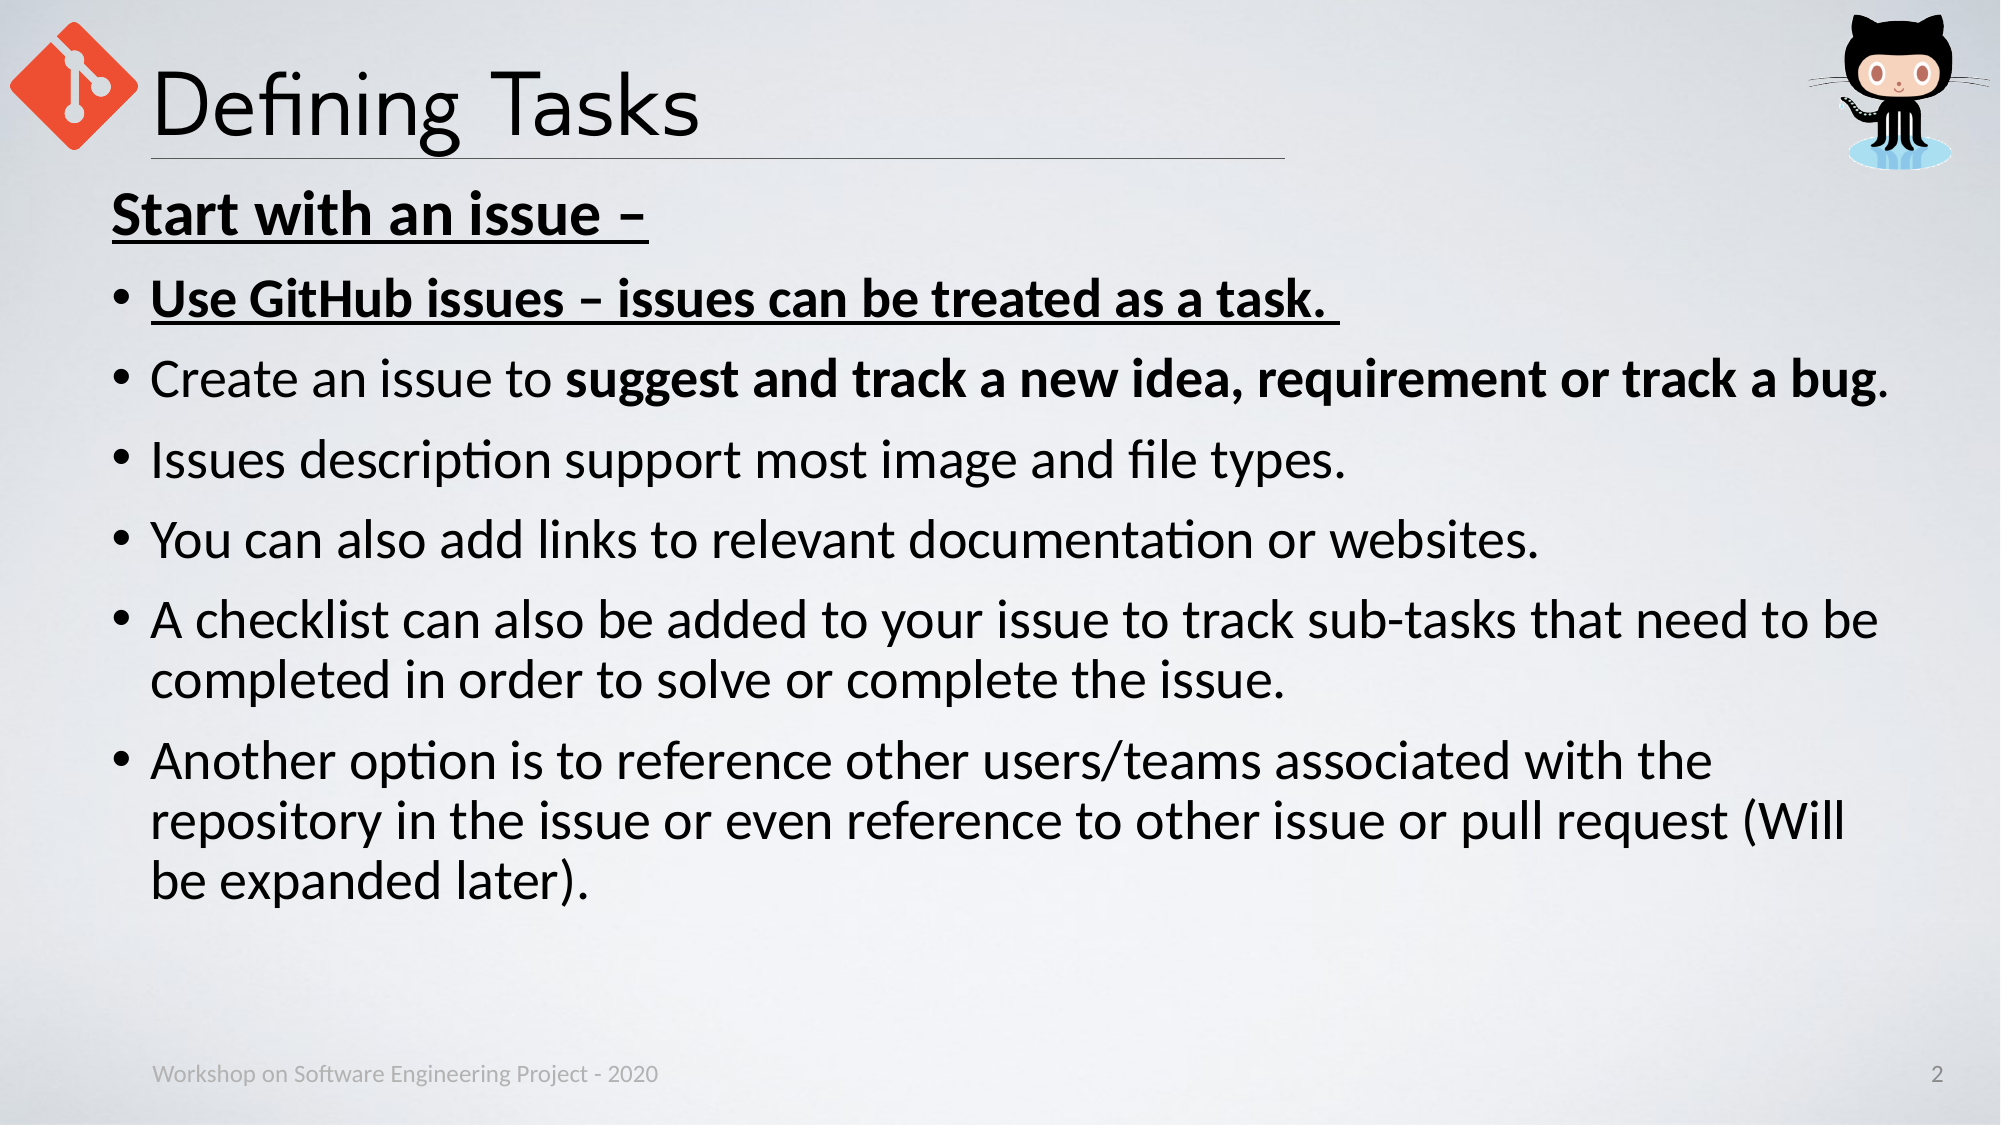

# Defining Tasks
Start with an issue –
Use GitHub issues – issues can be treated as a task.
Create an issue to suggest and track a new idea, requirement or track a bug.
Issues description support most image and file types.
You can also add links to relevant documentation or websites.
A checklist can also be added to your issue to track sub-tasks that need to be completed in order to solve or complete the issue.
Another option is to reference other users/teams associated with the repository in the issue or even reference to other issue or pull request (Will be expanded later).
Workshop on Software Engineering Project - 2020
2